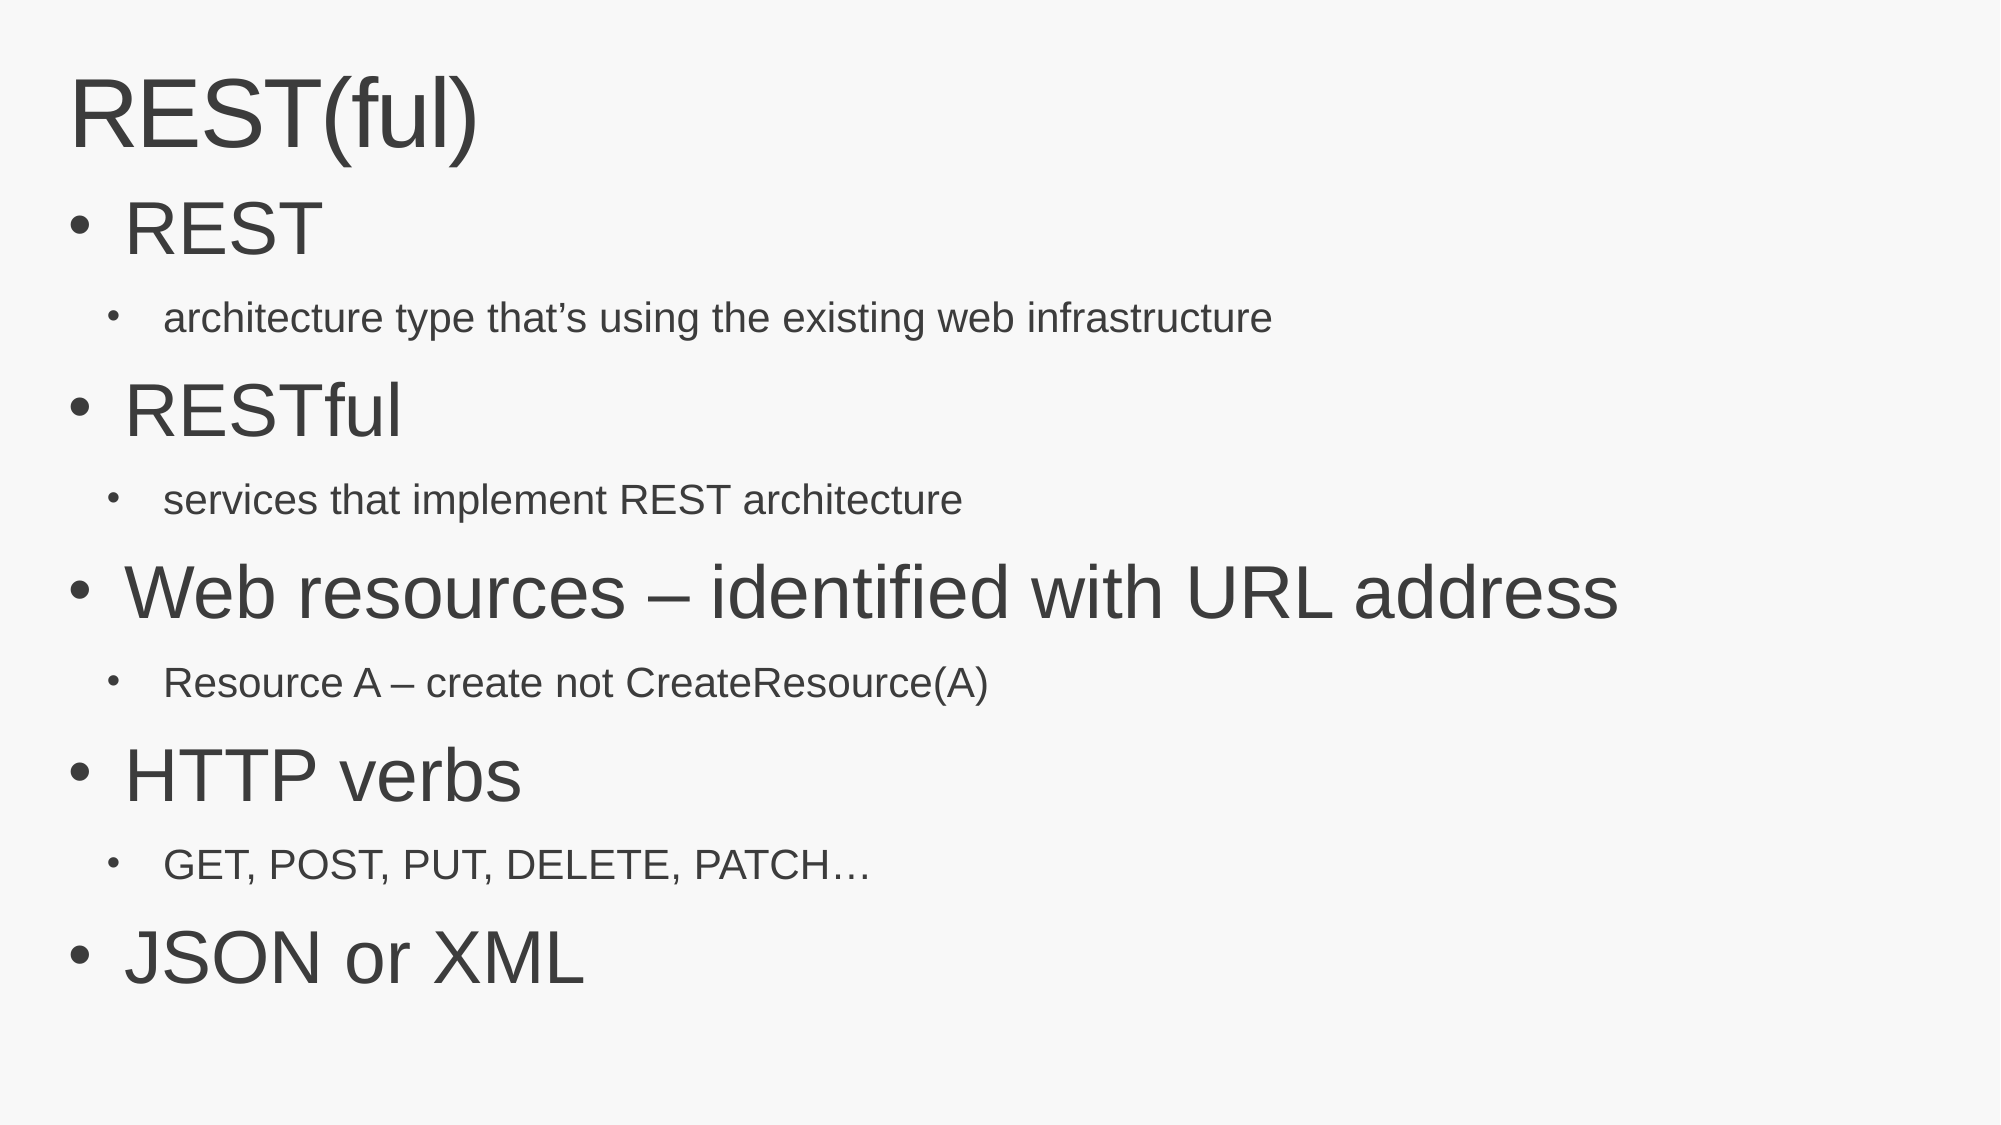

# REST(ful)
REST
architecture type that’s using the existing web infrastructure
RESTful
services that implement REST architecture
Web resources – identified with URL address
Resource A – create not CreateResource(A)
HTTP verbs
GET, POST, PUT, DELETE, PATCH…
JSON or XML